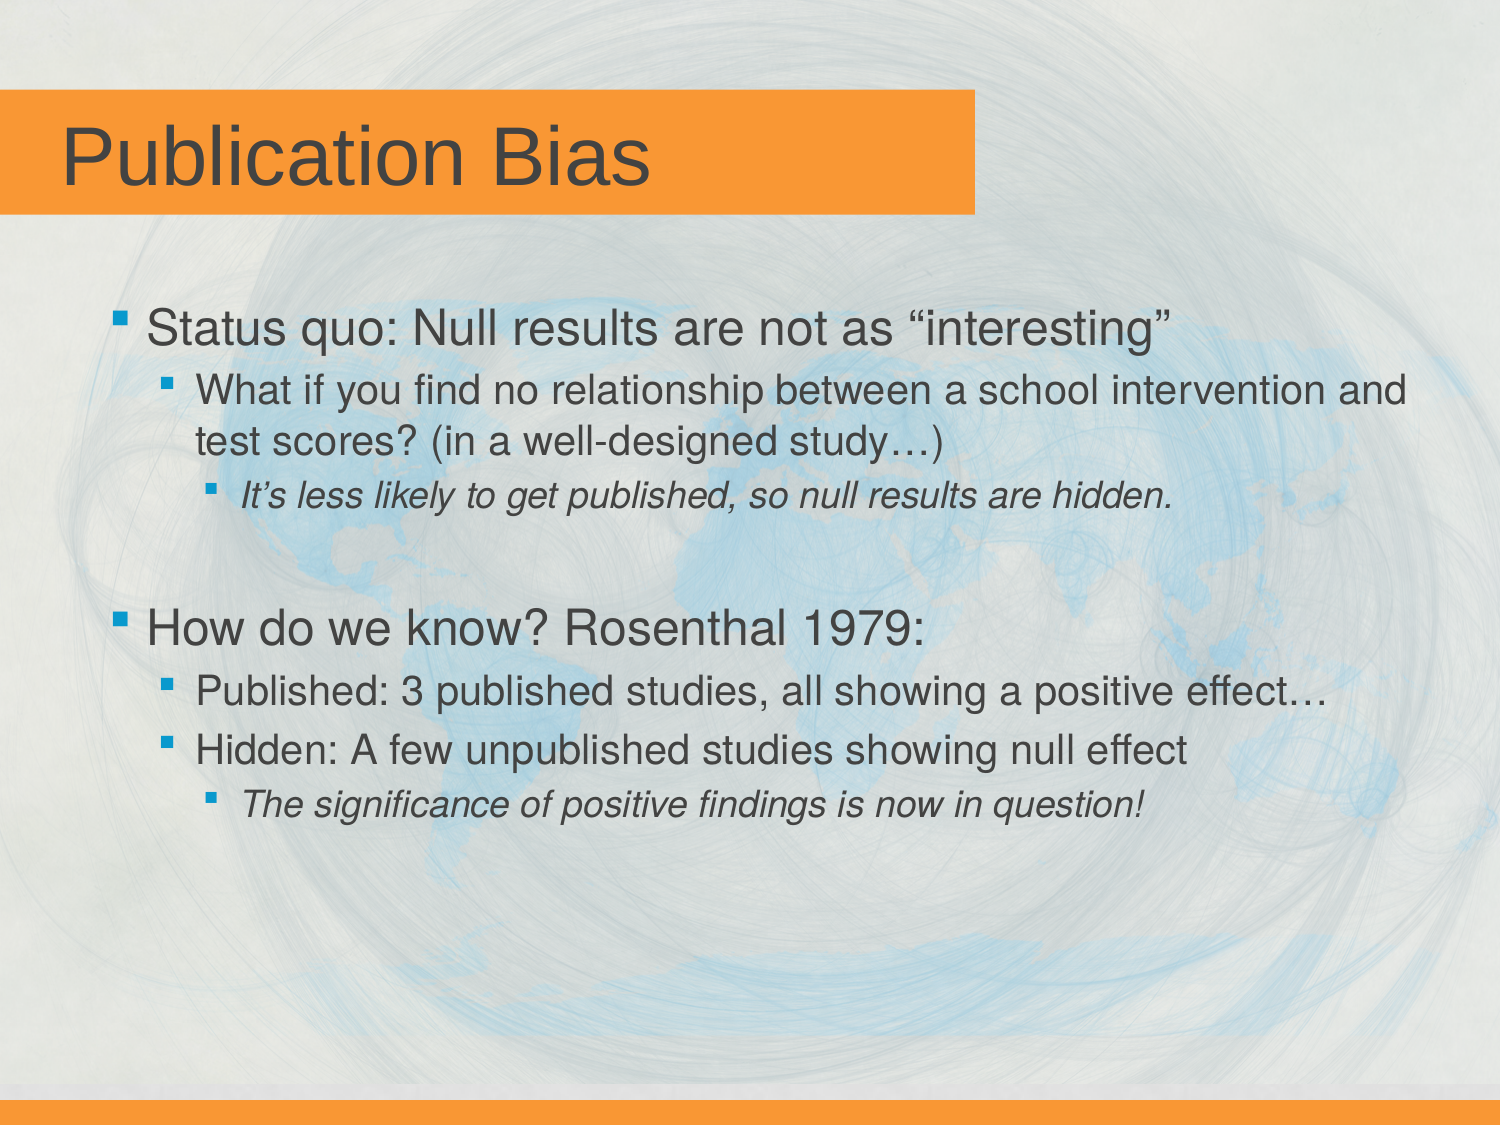

# Publication Bias
Status quo: Null results are not as “interesting”
What if you find no relationship between a school intervention and test scores? (in a well-designed study…)
It’s less likely to get published, so null results are hidden.

How do we know? Rosenthal 1979:
Published: 3 published studies, all showing a positive effect…
Hidden: A few unpublished studies showing null effect
The significance of positive findings is now in question!